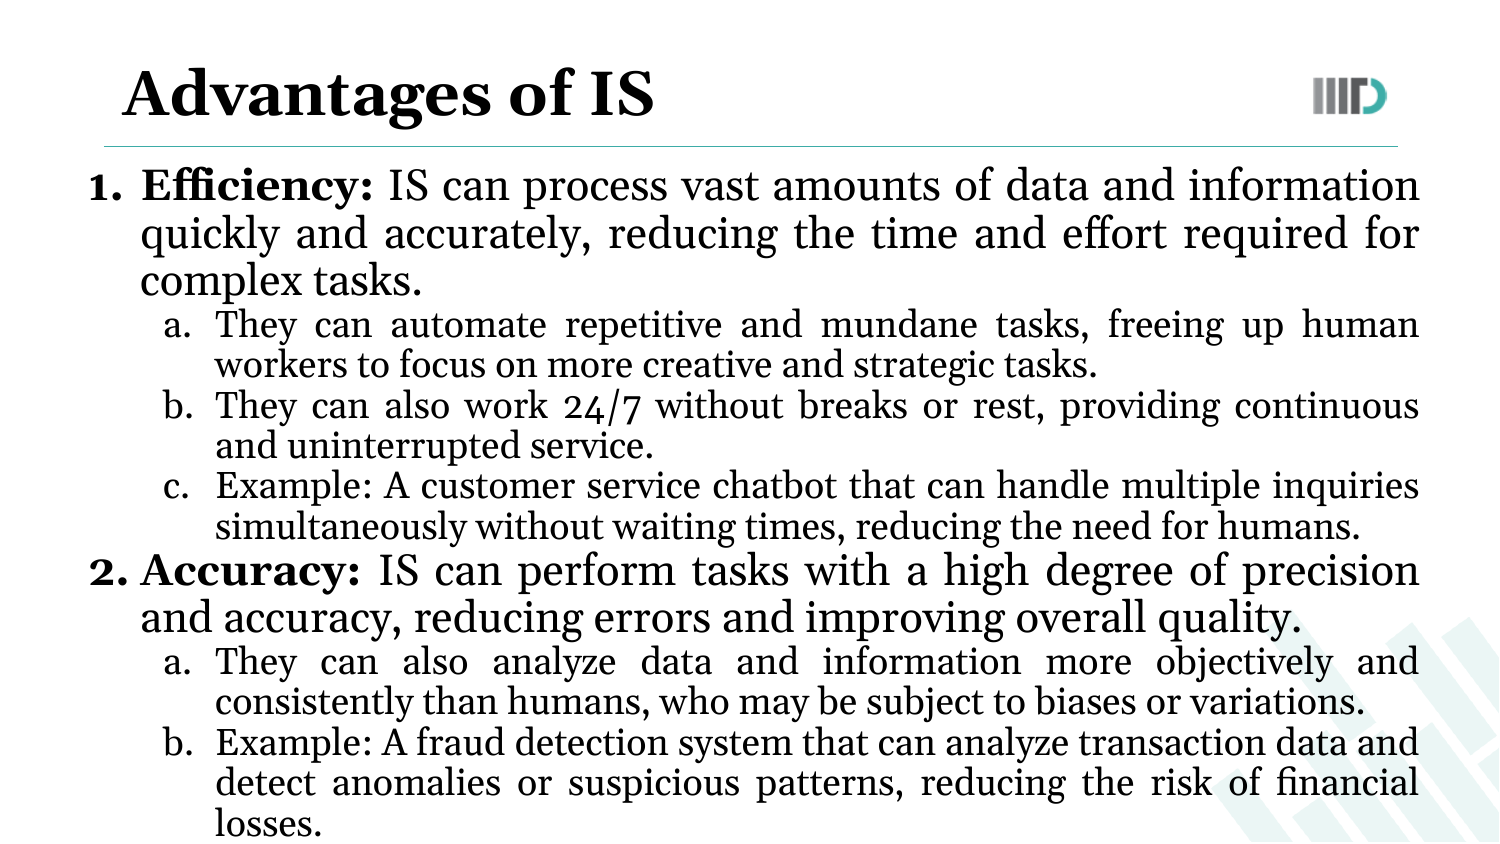

Advantages of IS
Efficiency: IS can process vast amounts of data and information quickly and accurately, reducing the time and effort required for complex tasks.
They can automate repetitive and mundane tasks, freeing up human workers to focus on more creative and strategic tasks.
They can also work 24/7 without breaks or rest, providing continuous and uninterrupted service.
Example: A customer service chatbot that can handle multiple inquiries simultaneously without waiting times, reducing the need for humans.
Accuracy: IS can perform tasks with a high degree of precision and accuracy, reducing errors and improving overall quality.
They can also analyze data and information more objectively and consistently than humans, who may be subject to biases or variations.
Example: A fraud detection system that can analyze transaction data and detect anomalies or suspicious patterns, reducing the risk of financial losses.